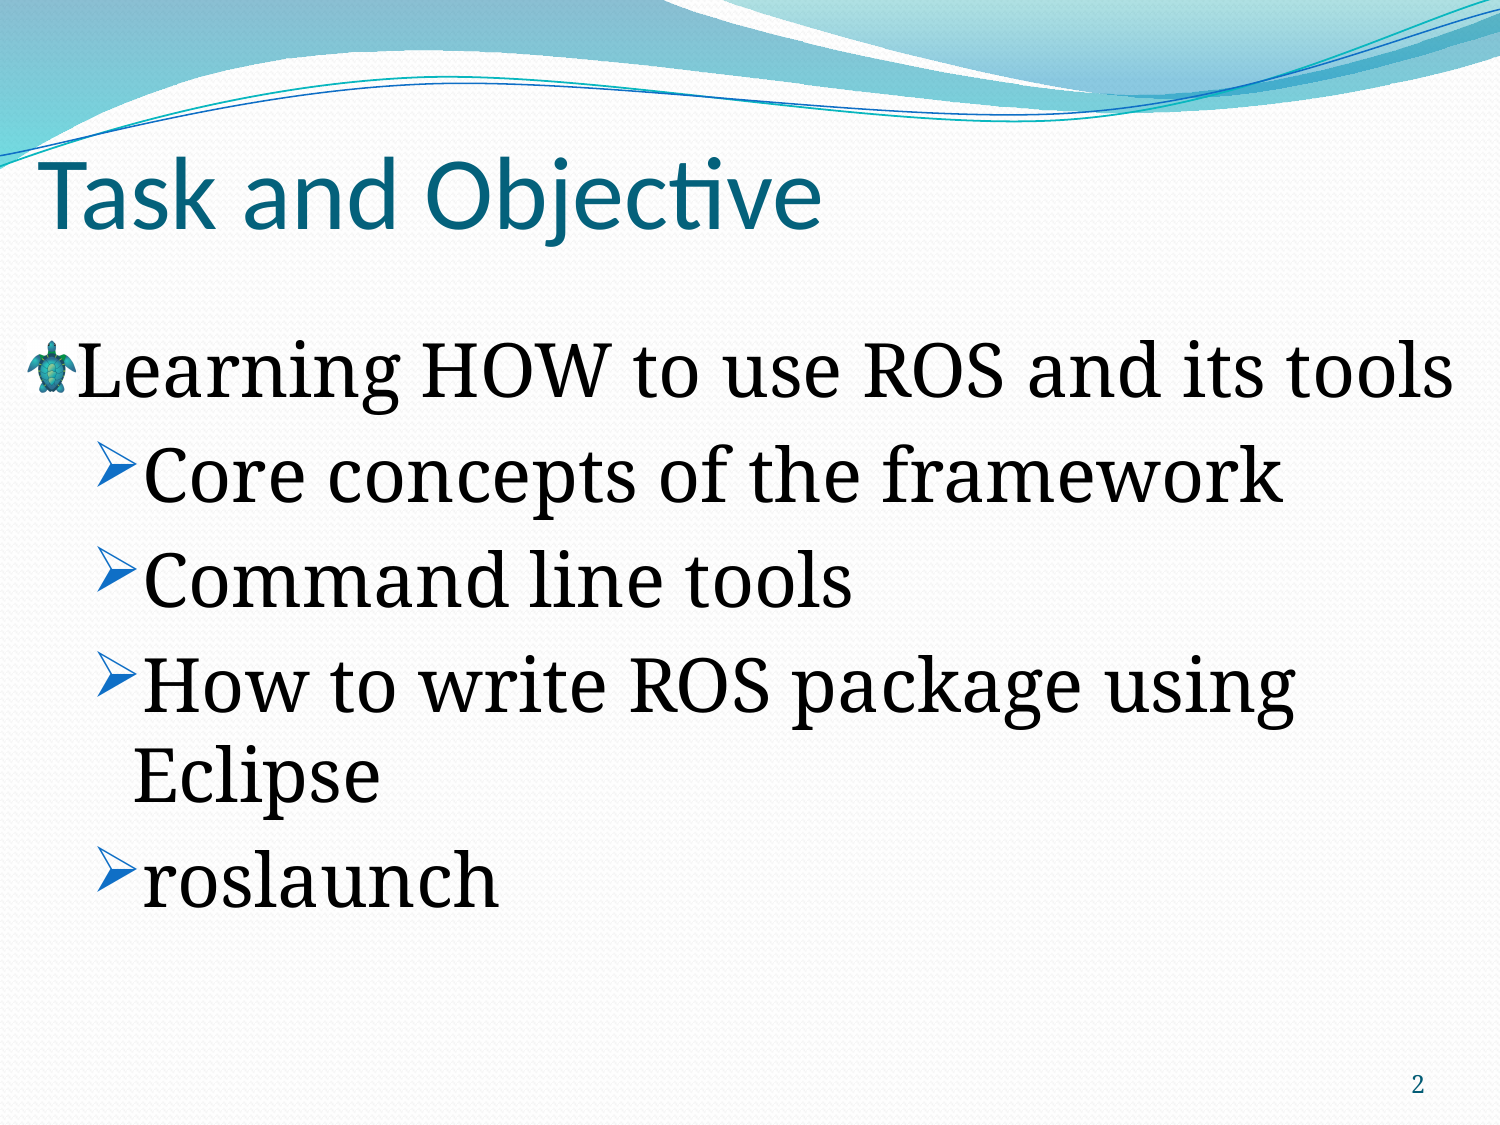

# Task and Objective
Learning HOW to use ROS and its tools
Core concepts of the framework
Command line tools
How to write ROS package using Eclipse
roslaunch

2